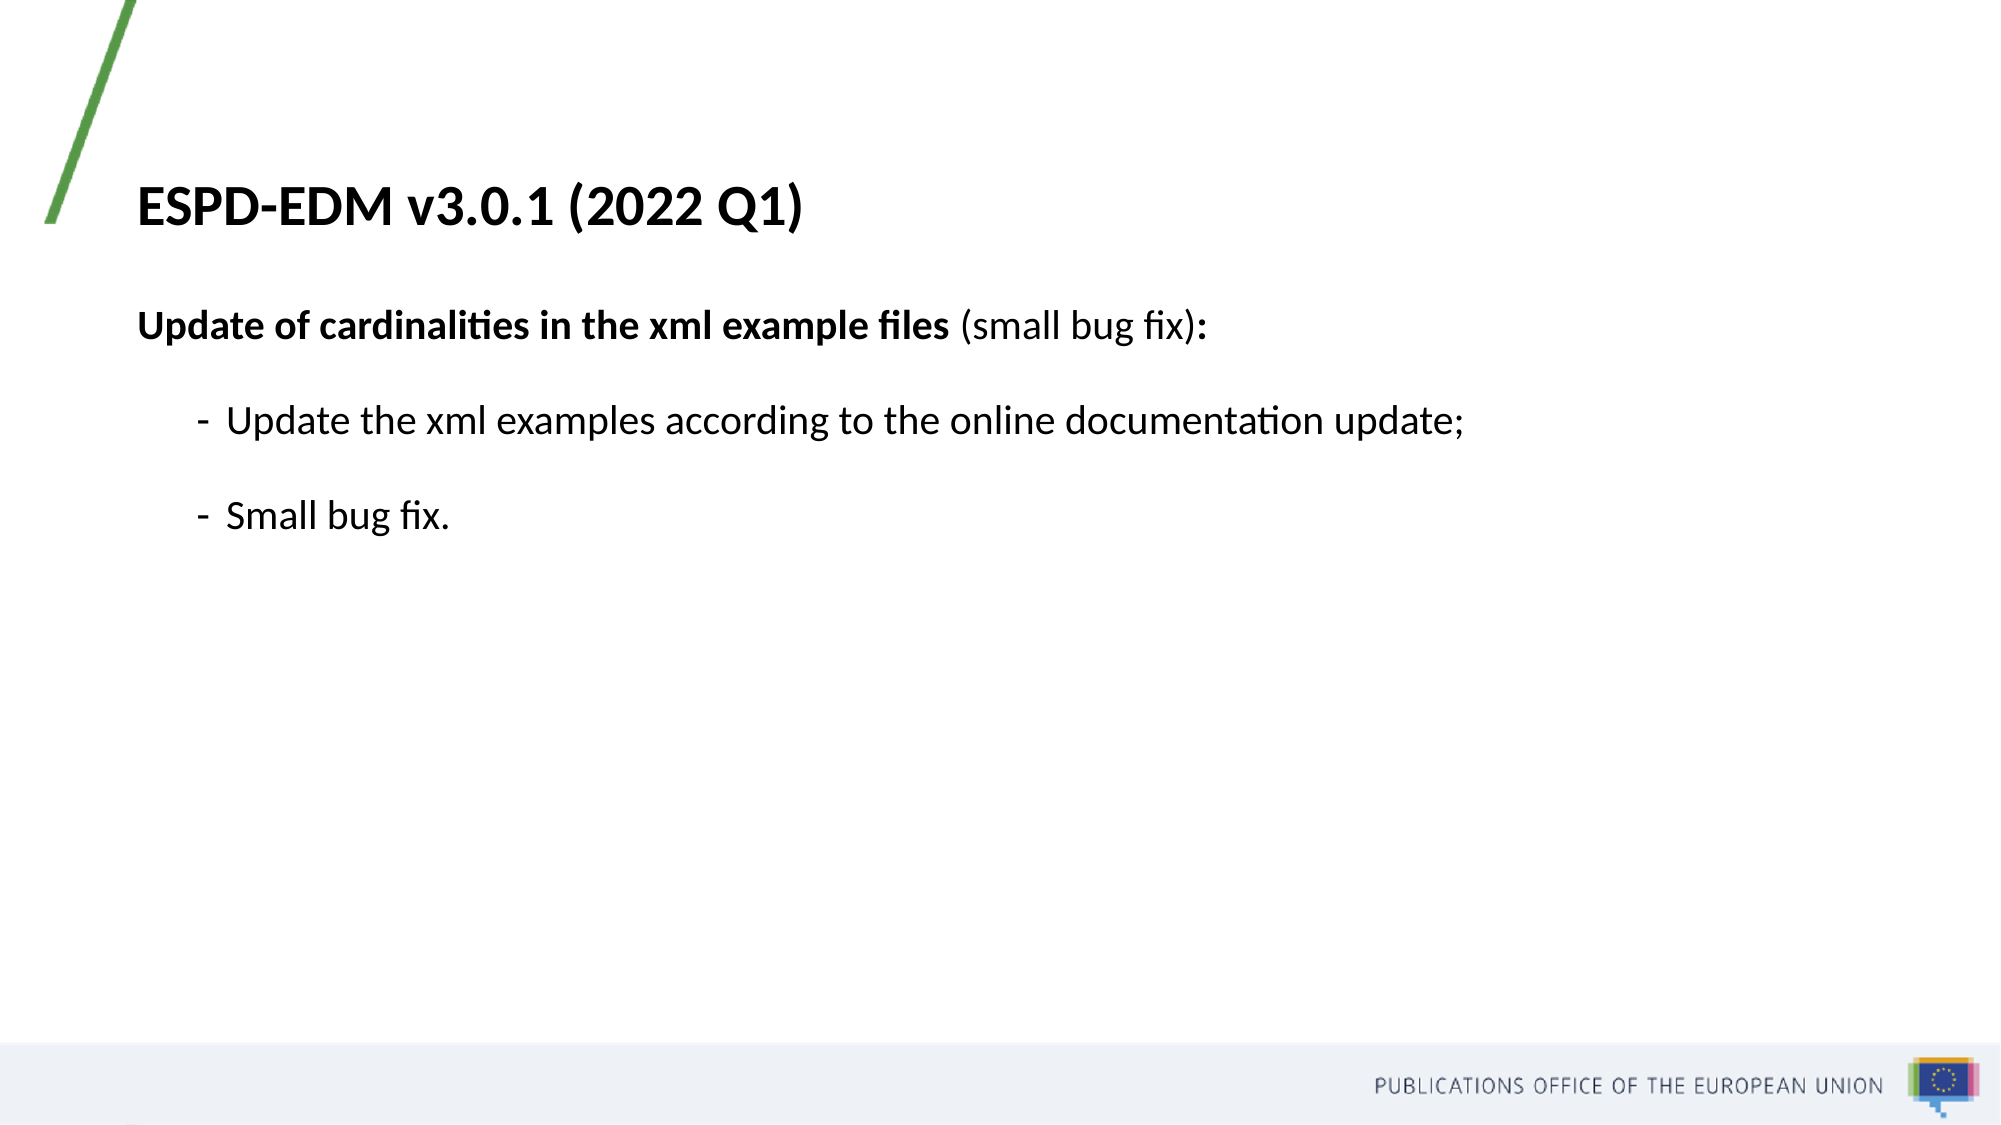

# ESPD-EDM v3.0.1 (2022 Q1)
Update of cardinalities in the xml example files (small bug fix):
Update the xml examples according to the online documentation update;
Small bug fix.